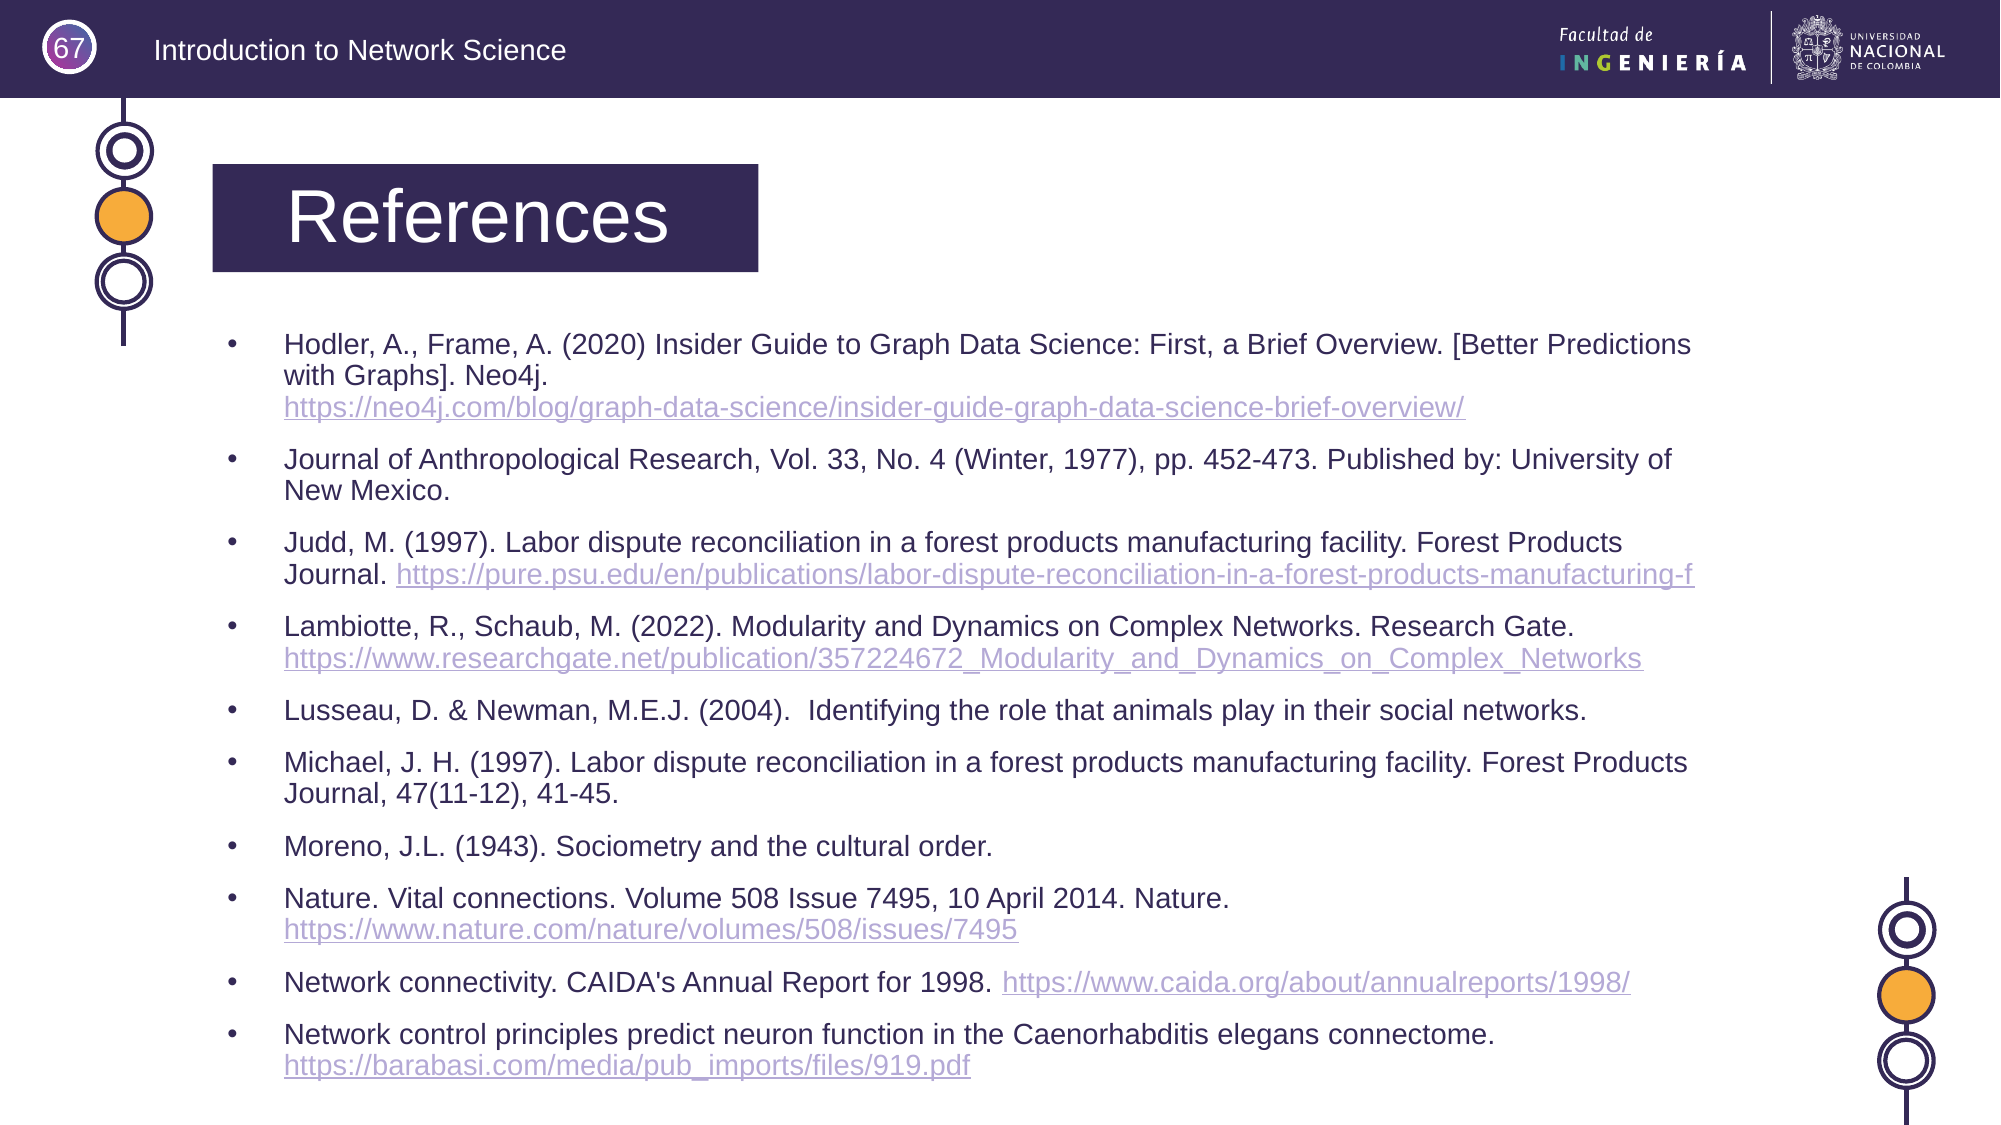

67
# References
Hodler, A., Frame, A. (2020) Insider Guide to Graph Data Science: First, a Brief Overview. [Better Predictions with Graphs]. Neo4j. https://neo4j.com/blog/graph-data-science/insider-guide-graph-data-science-brief-overview/
Journal of Anthropological Research, Vol. 33, No. 4 (Winter, 1977), pp. 452-473. Published by: University of New Mexico.
Judd, M. (1997). Labor dispute reconciliation in a forest products manufacturing facility. Forest Products Journal. https://pure.psu.edu/en/publications/labor-dispute-reconciliation-in-a-forest-products-manufacturing-f
Lambiotte, R., Schaub, M. (2022). Modularity and Dynamics on Complex Networks. Research Gate. https://www.researchgate.net/publication/357224672_Modularity_and_Dynamics_on_Complex_Networks
Lusseau, D. & Newman, M.E.J. (2004).  Identifying the role that animals play in their social networks.
Michael, J. H. (1997). Labor dispute reconciliation in a forest products manufacturing facility. Forest Products Journal, 47(11-12), 41-45.
Moreno, J.L. (1943). Sociometry and the cultural order.
Nature. Vital connections. Volume 508 Issue 7495, 10 April 2014. Nature. https://www.nature.com/nature/volumes/508/issues/7495
Network connectivity. CAIDA's Annual Report for 1998. https://www.caida.org/about/annualreports/1998/
Network control principles predict neuron function in the Caenorhabditis elegans connectome. https://barabasi.com/media/pub_imports/files/919.pdf